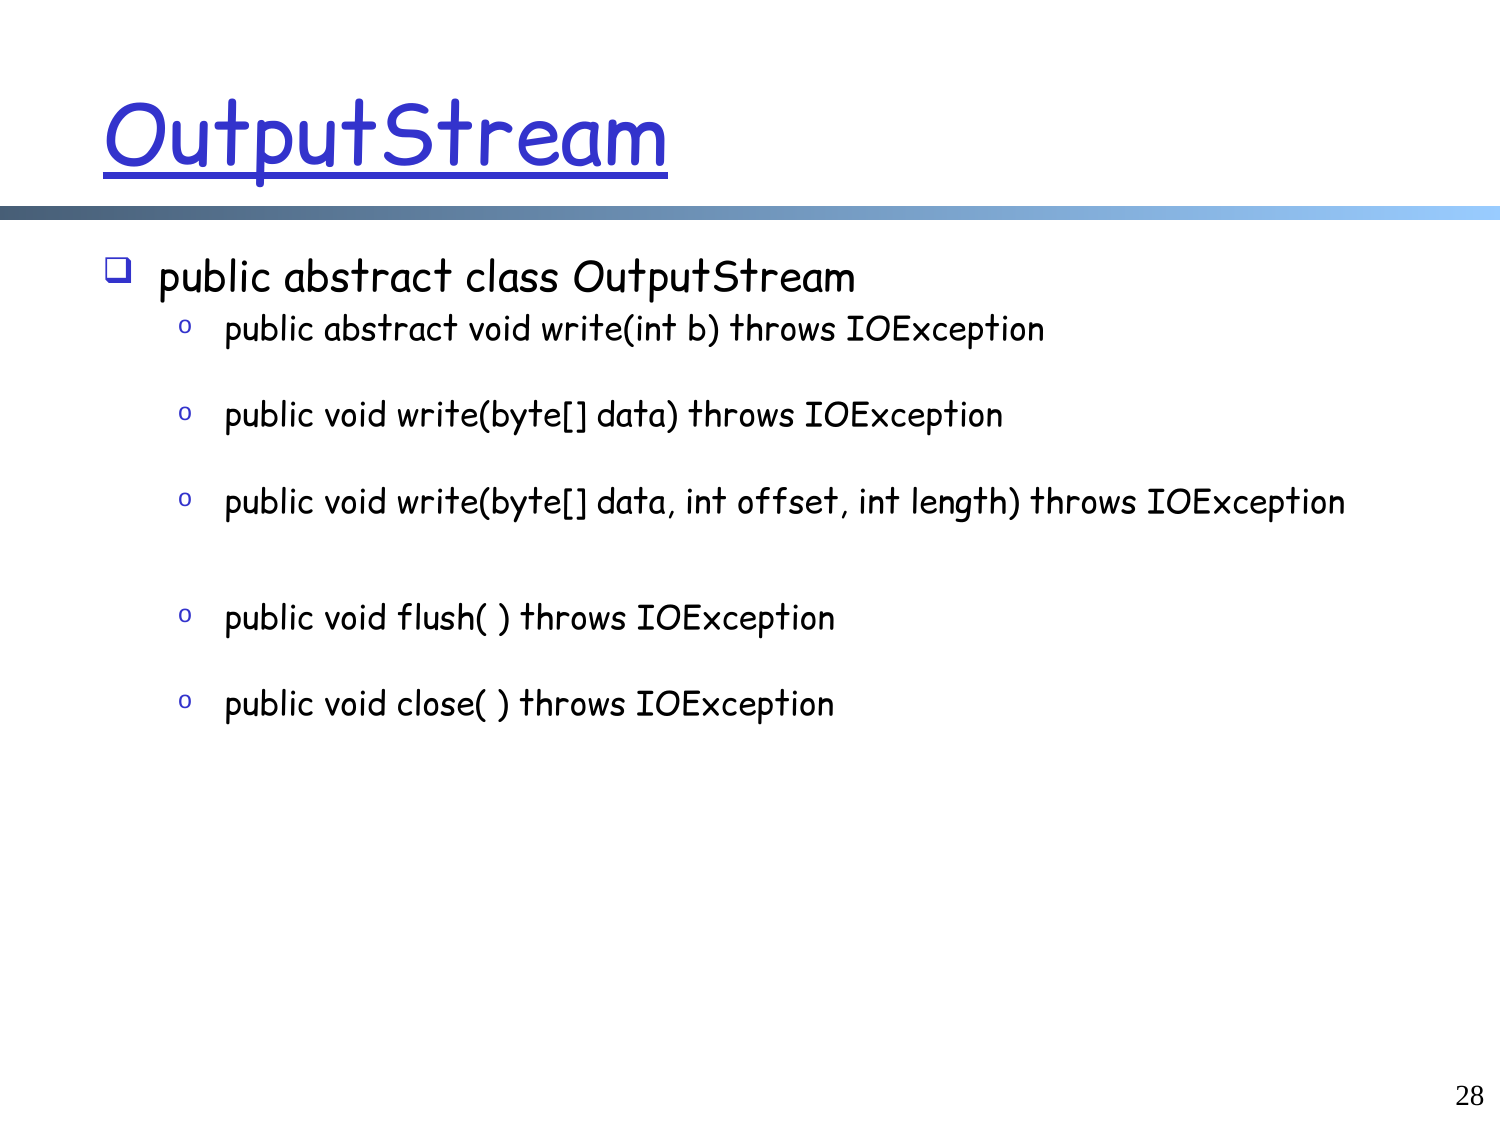

# OutputStream
public abstract class OutputStream
public abstract void write(int b) throws IOException
public void write(byte[] data) throws IOException
public void write(byte[] data, int offset, int length) throws IOException

public void flush( ) throws IOException
public void close( ) throws IOException
28